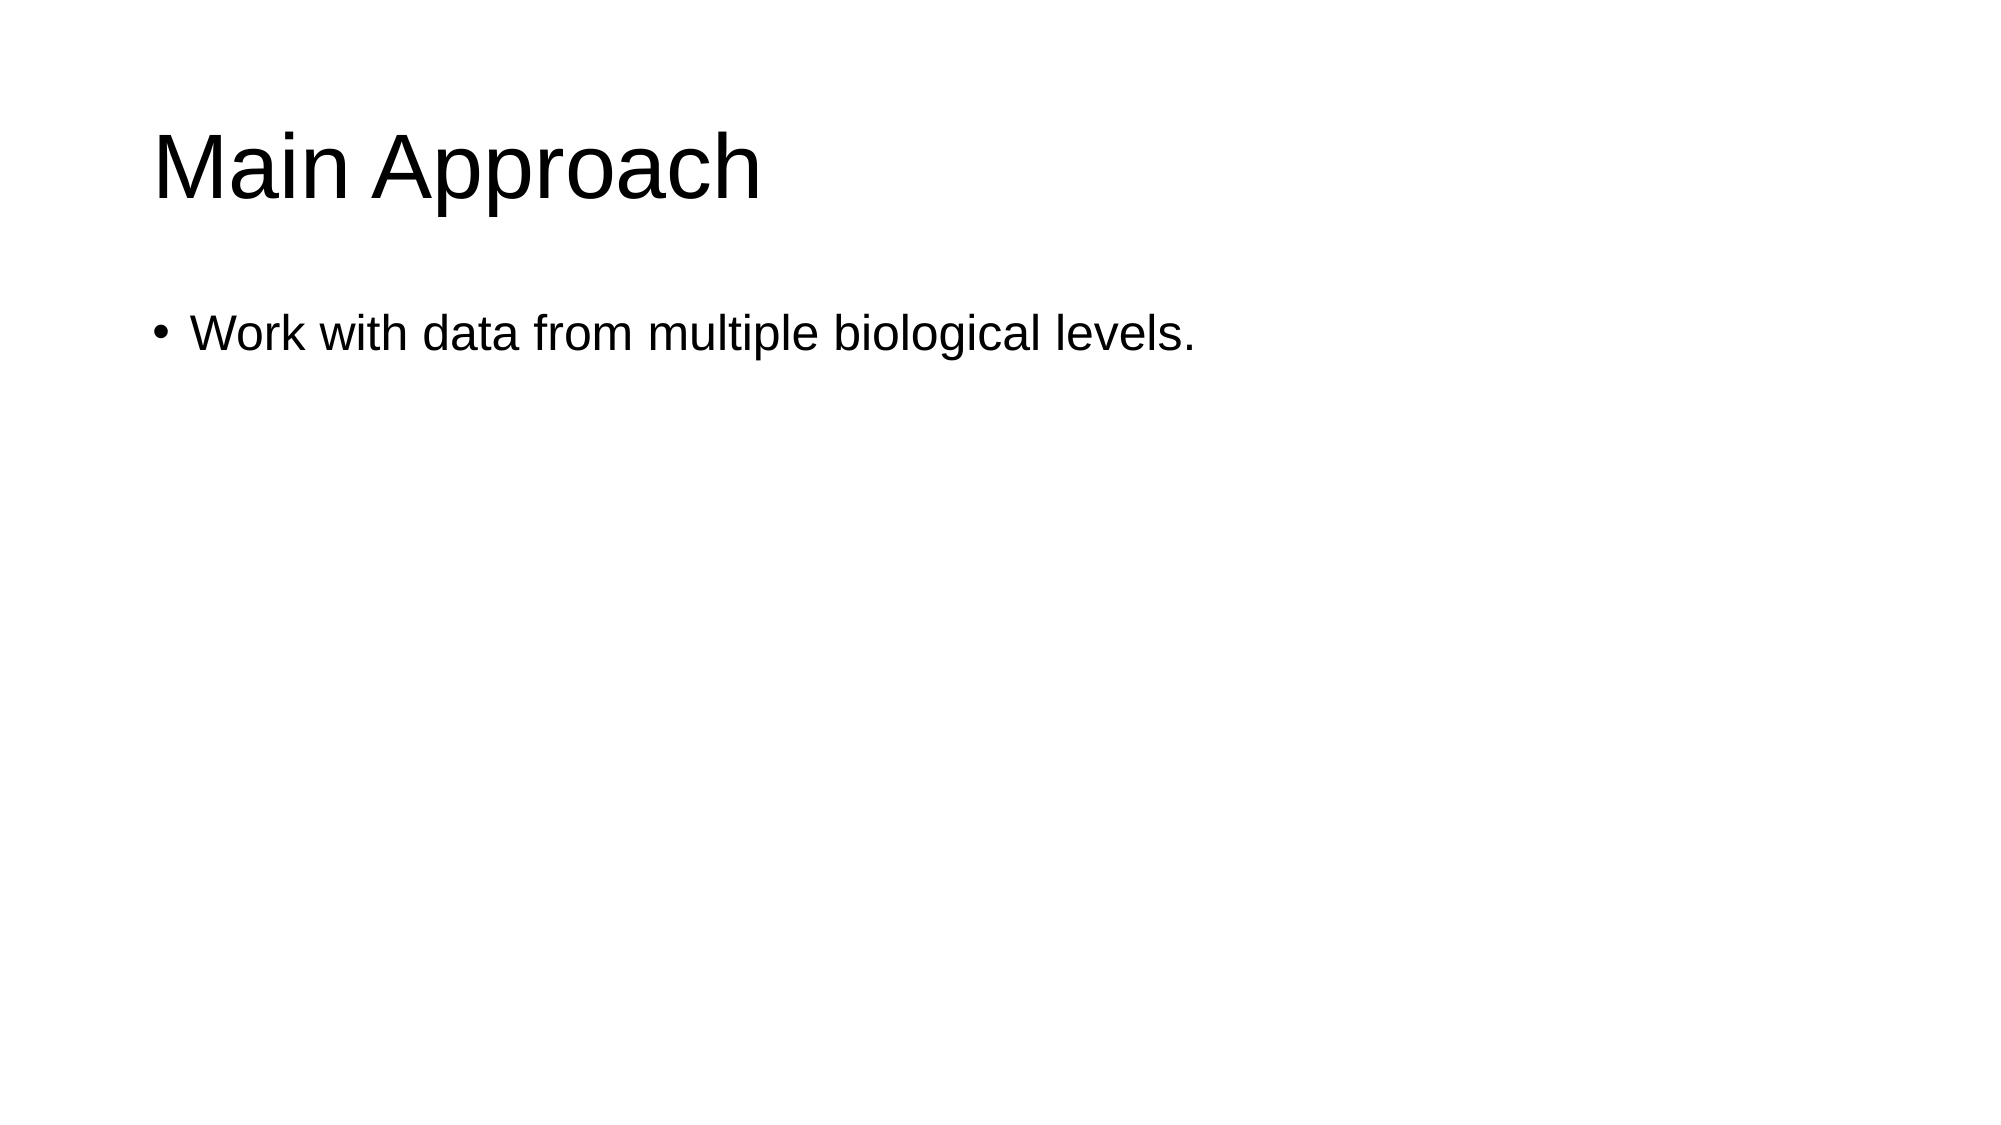

# Main Approach
Work with data from multiple biological levels.